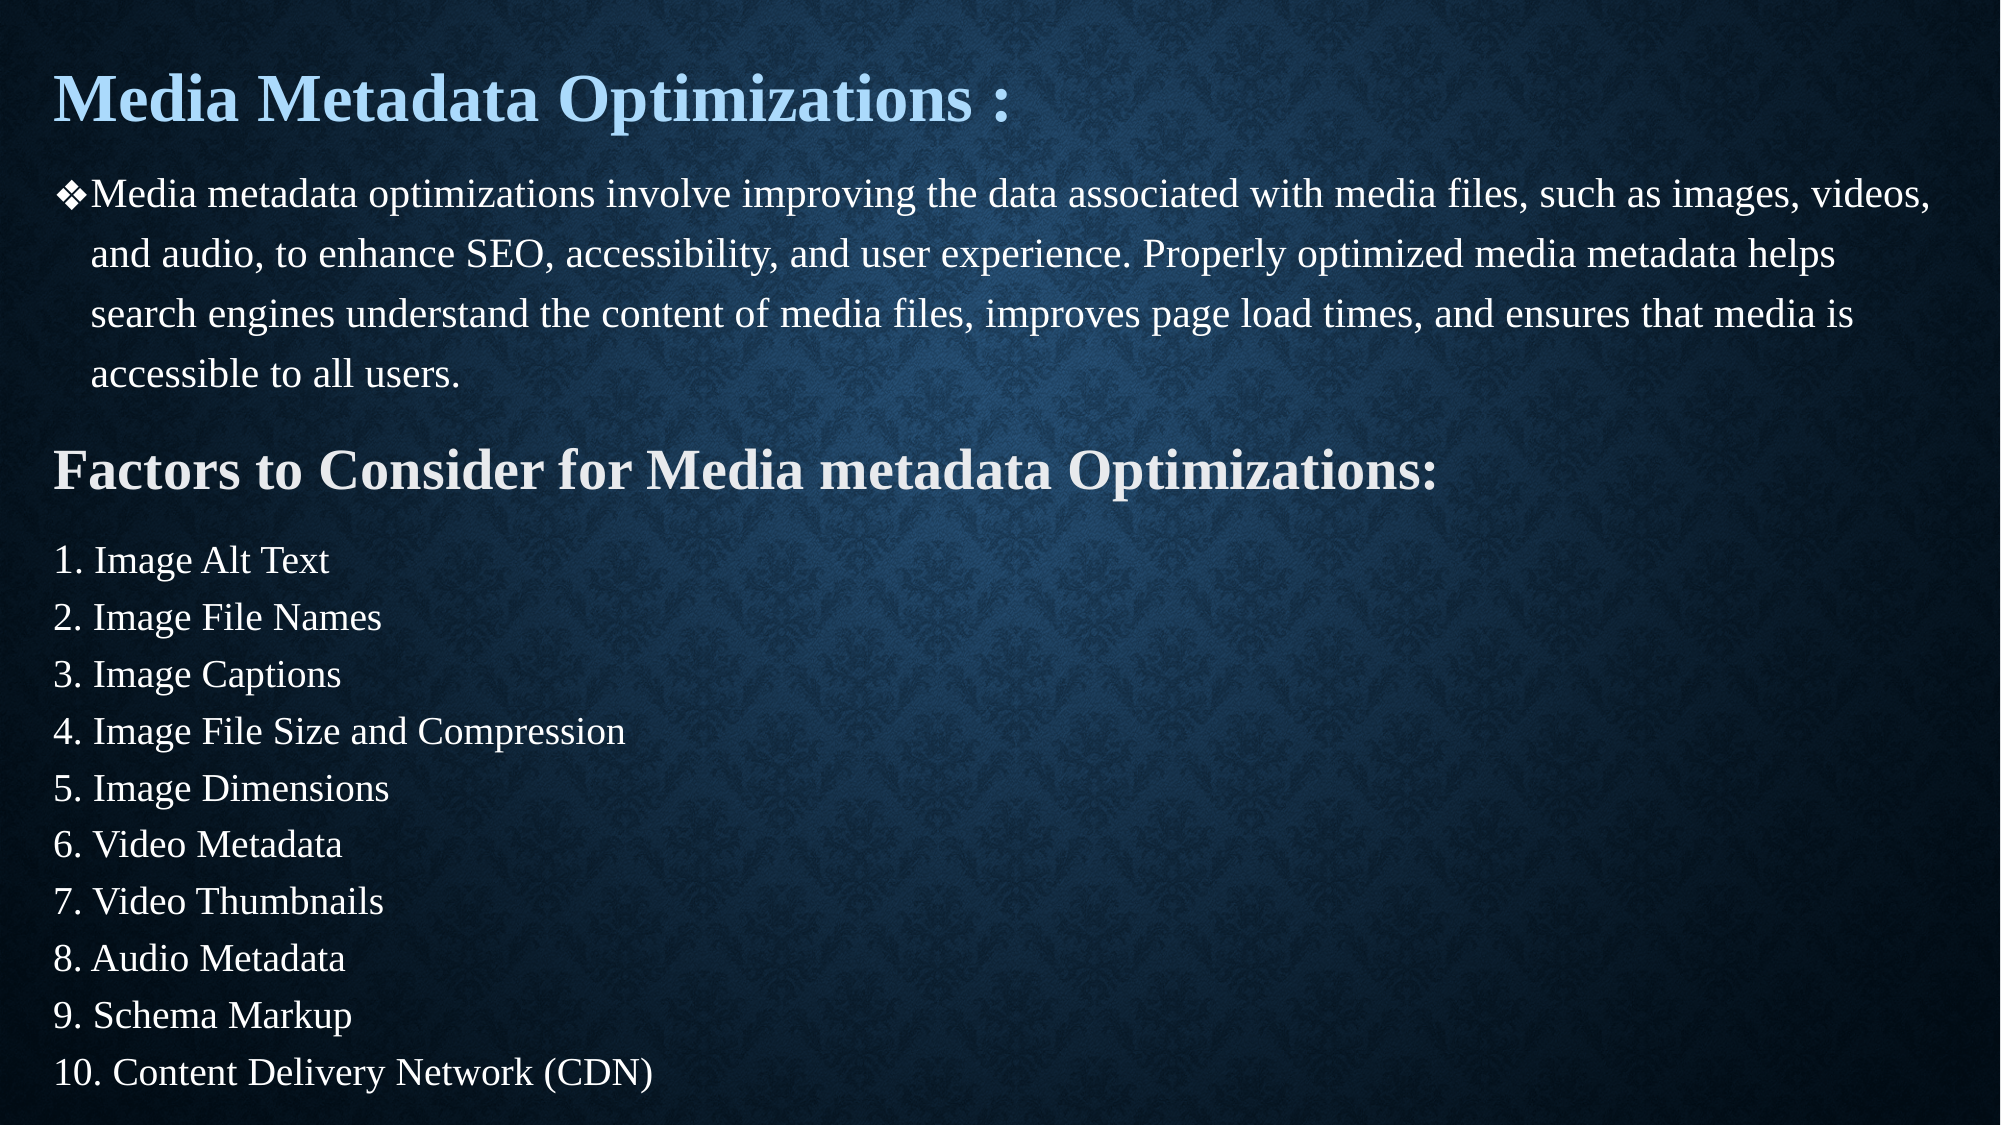

# .
Media Metadata Optimizations :
Media metadata optimizations involve improving the data associated with media files, such as images, videos, and audio, to enhance SEO, accessibility, and user experience. Properly optimized media metadata helps search engines understand the content of media files, improves page load times, and ensures that media is accessible to all users.
Factors to Consider for Media metadata Optimizations:
1. Image Alt Text
2. Image File Names
3. Image Captions
4. Image File Size and Compression
5. Image Dimensions
6. Video Metadata
7. Video Thumbnails
8. Audio Metadata
9. Schema Markup
10. Content Delivery Network (CDN)